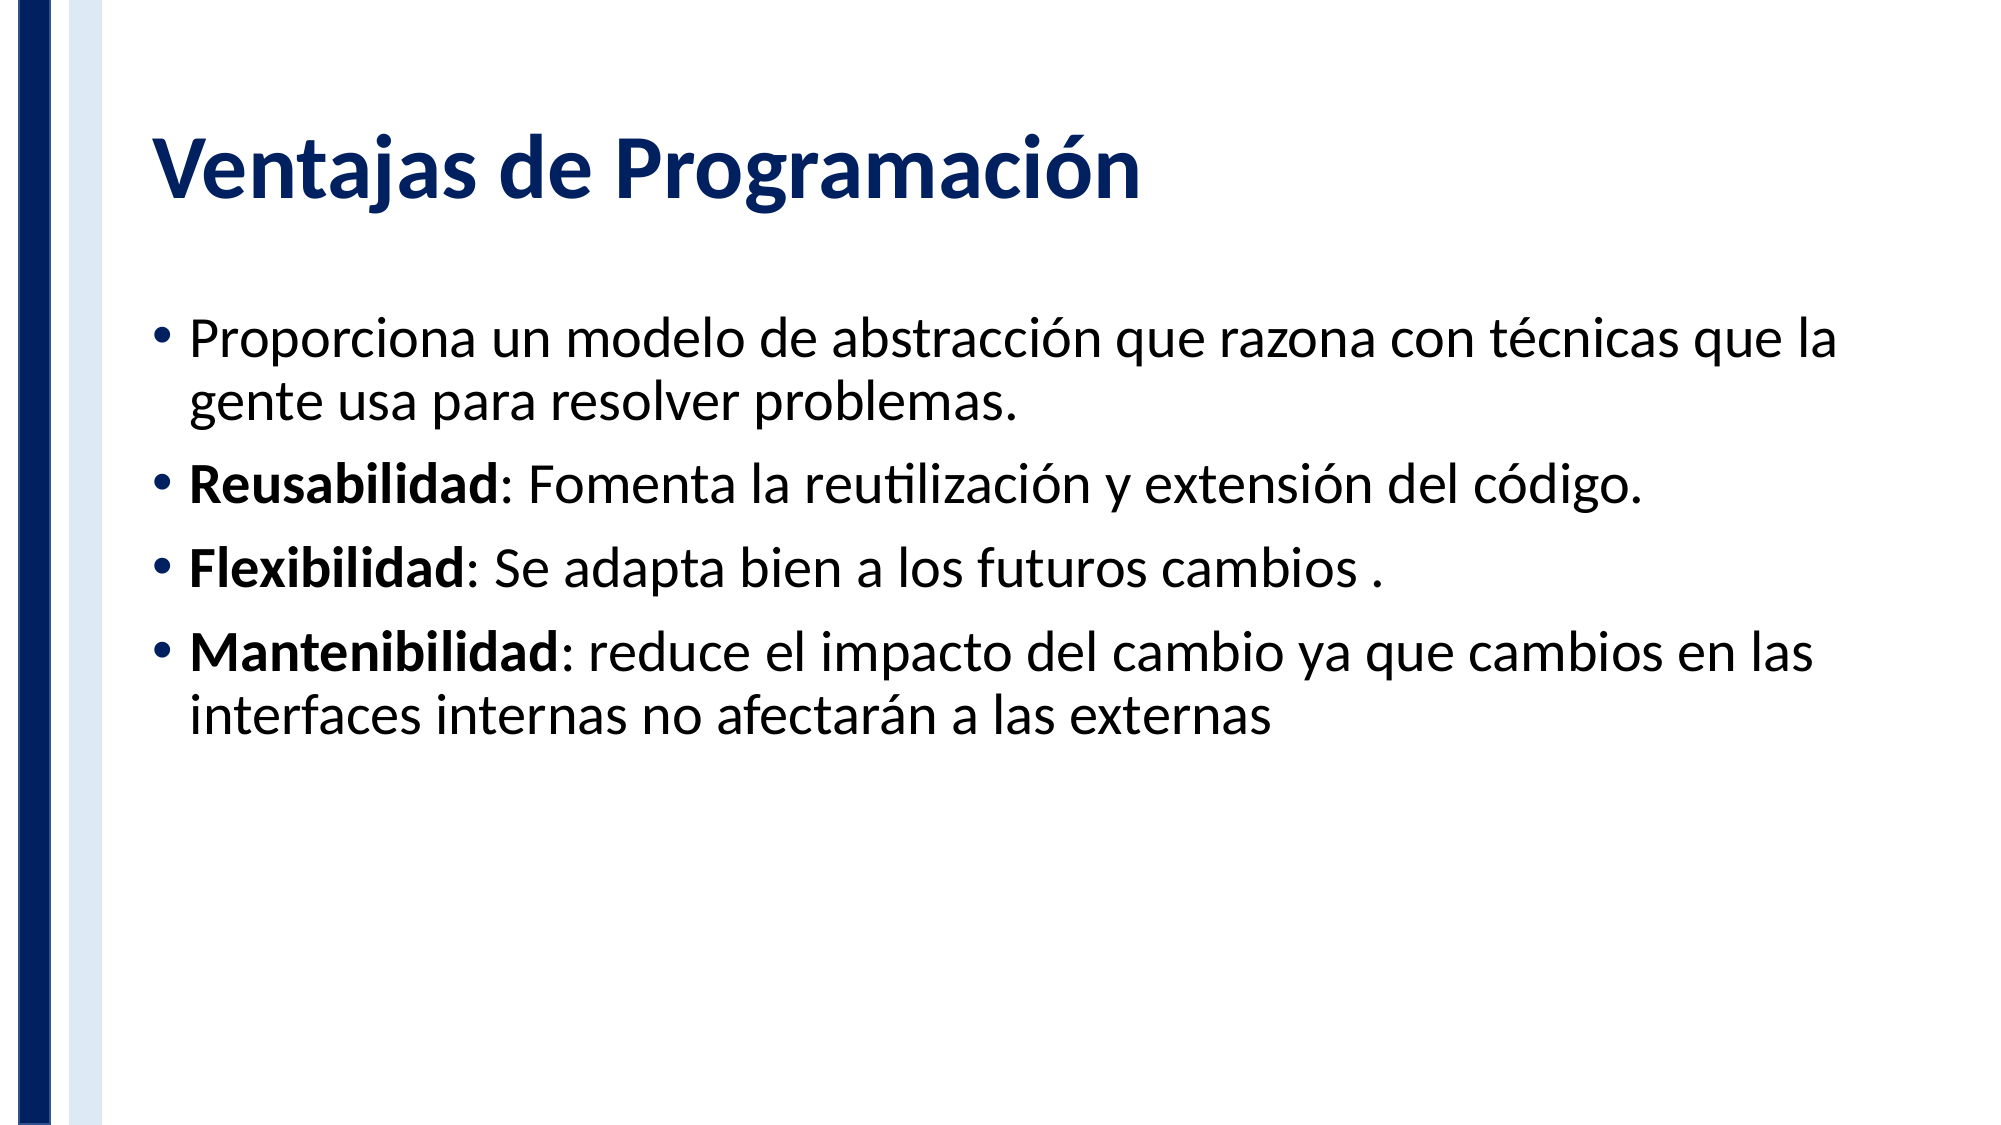

# Ventajas de Programación
Proporciona un modelo de abstracción que razona con técnicas que la gente usa para resolver problemas.
Reusabilidad: Fomenta la reutilización y extensión del código.
Flexibilidad: Se adapta bien a los futuros cambios .
Mantenibilidad: reduce el impacto del cambio ya que cambios en las interfaces internas no afectarán a las externas